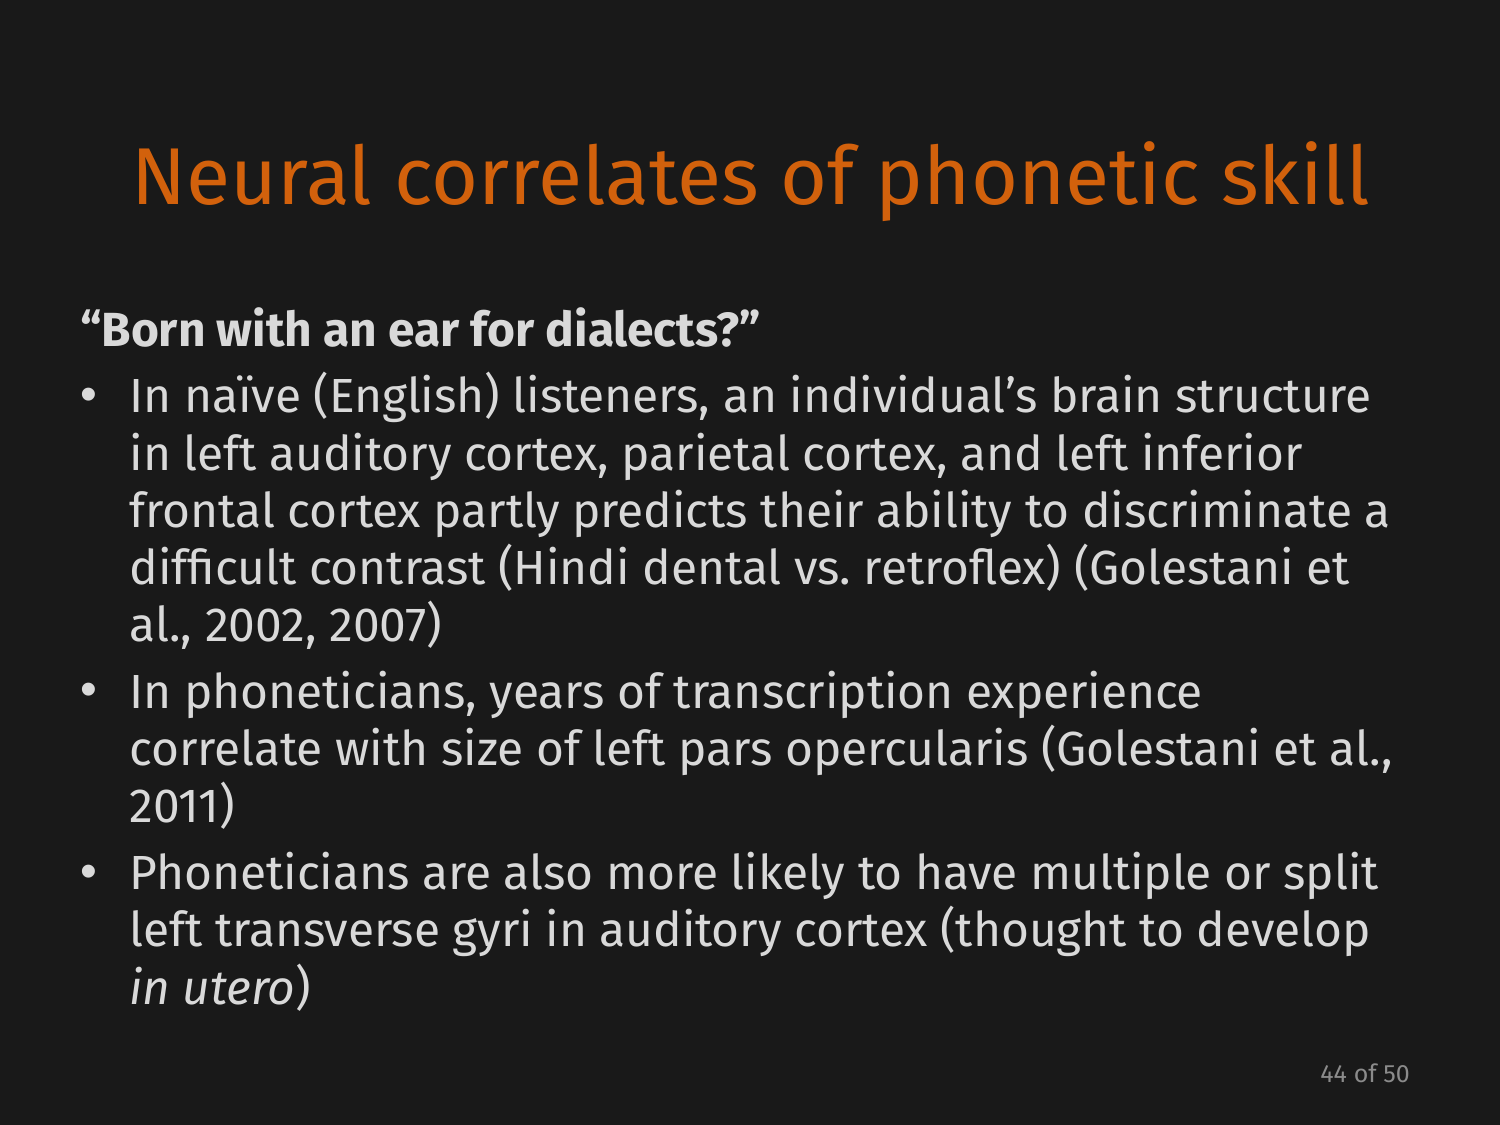

# Neural correlates of phonetic skill
“Born with an ear for dialects?”
In naïve (English) listeners, an individual’s brain structure in left auditory cortex, parietal cortex, and left inferior frontal cortex partly predicts their ability to discriminate a difficult contrast (Hindi dental vs. retroflex) (Golestani et al., 2002, 2007)
In phoneticians, years of transcription experience correlate with size of left pars opercularis (Golestani et al., 2011)
Phoneticians are also more likely to have multiple or split left transverse gyri in auditory cortex (thought to develop in utero)
44 of 50